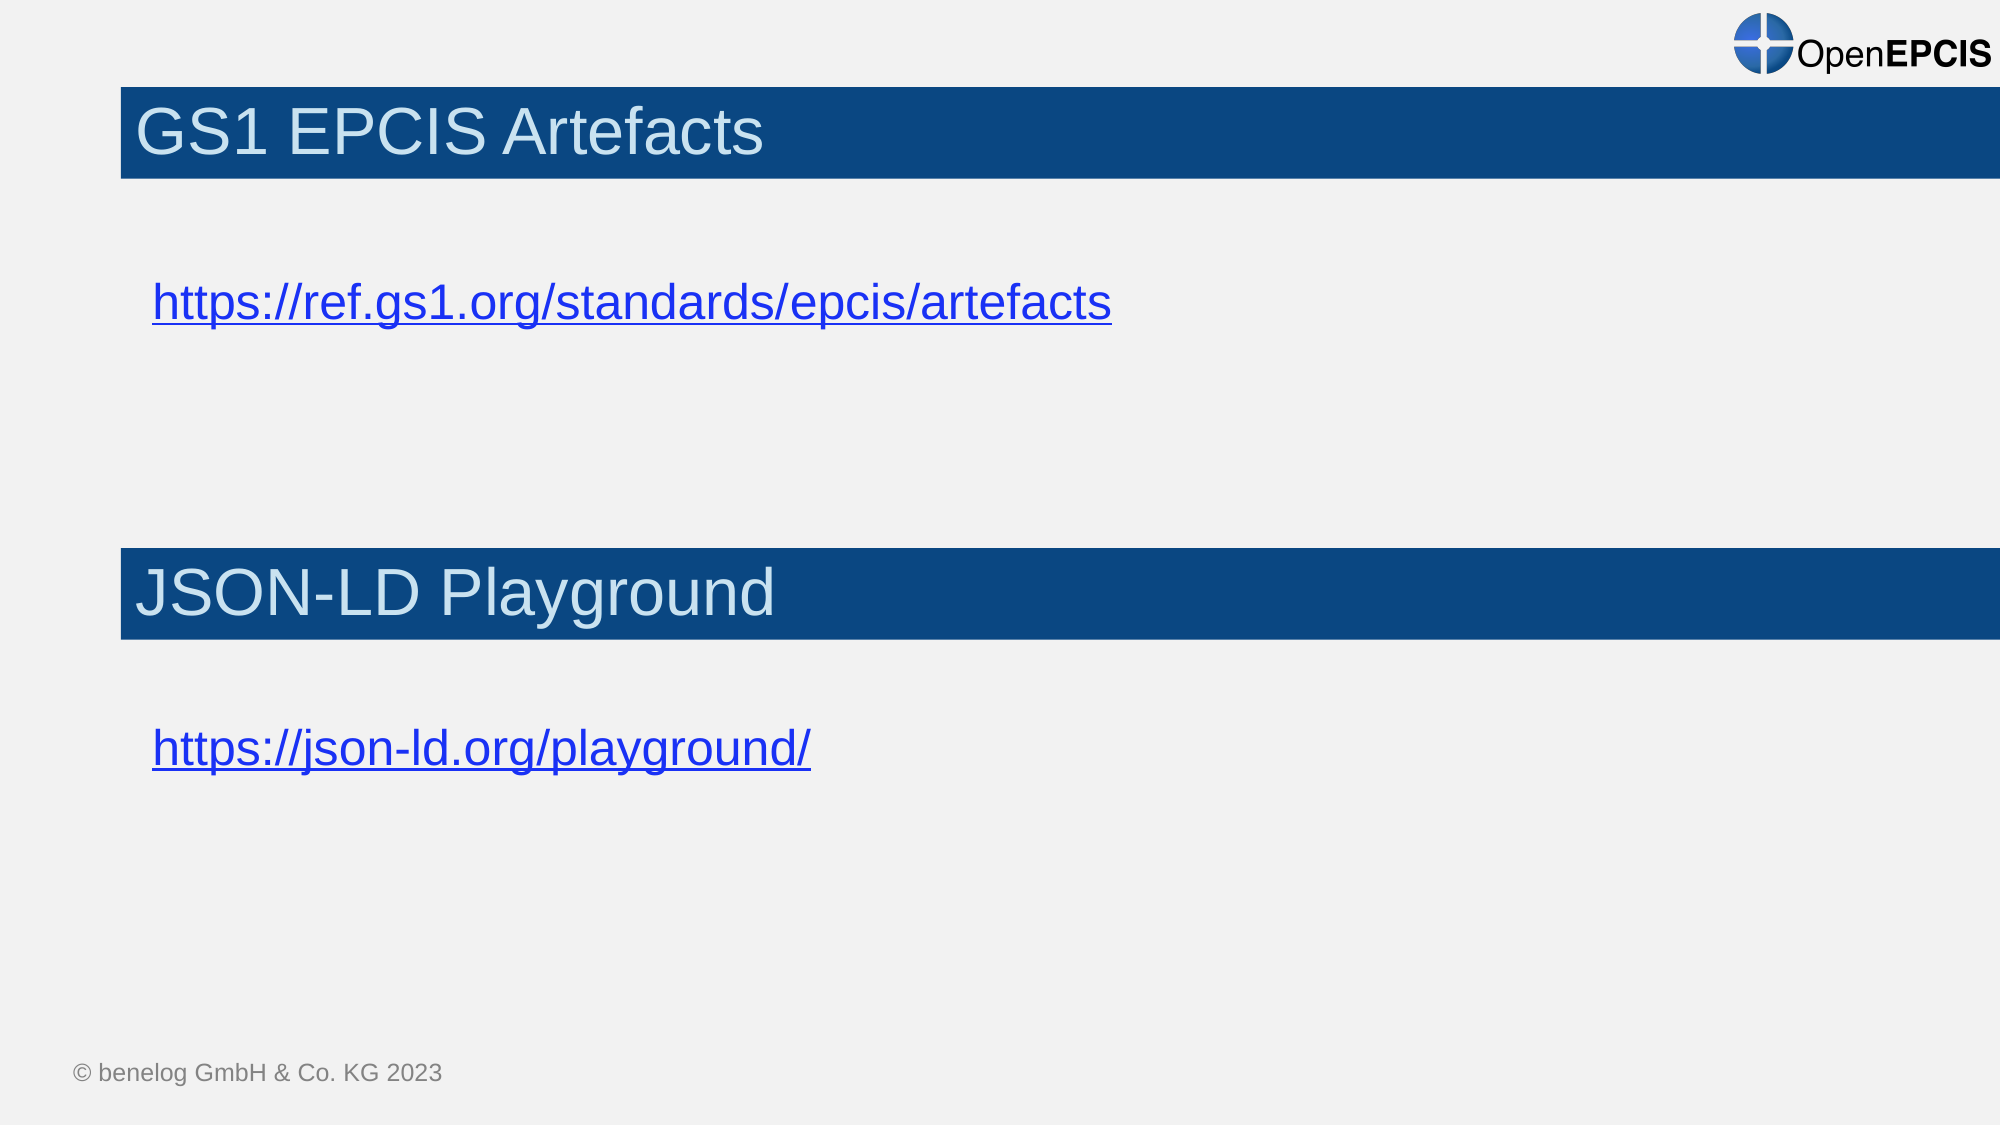

# GS1 EPCIS Artefacts
https://ref.gs1.org/standards/epcis/artefacts
JSON-LD Playground
https://json-ld.org/playground/